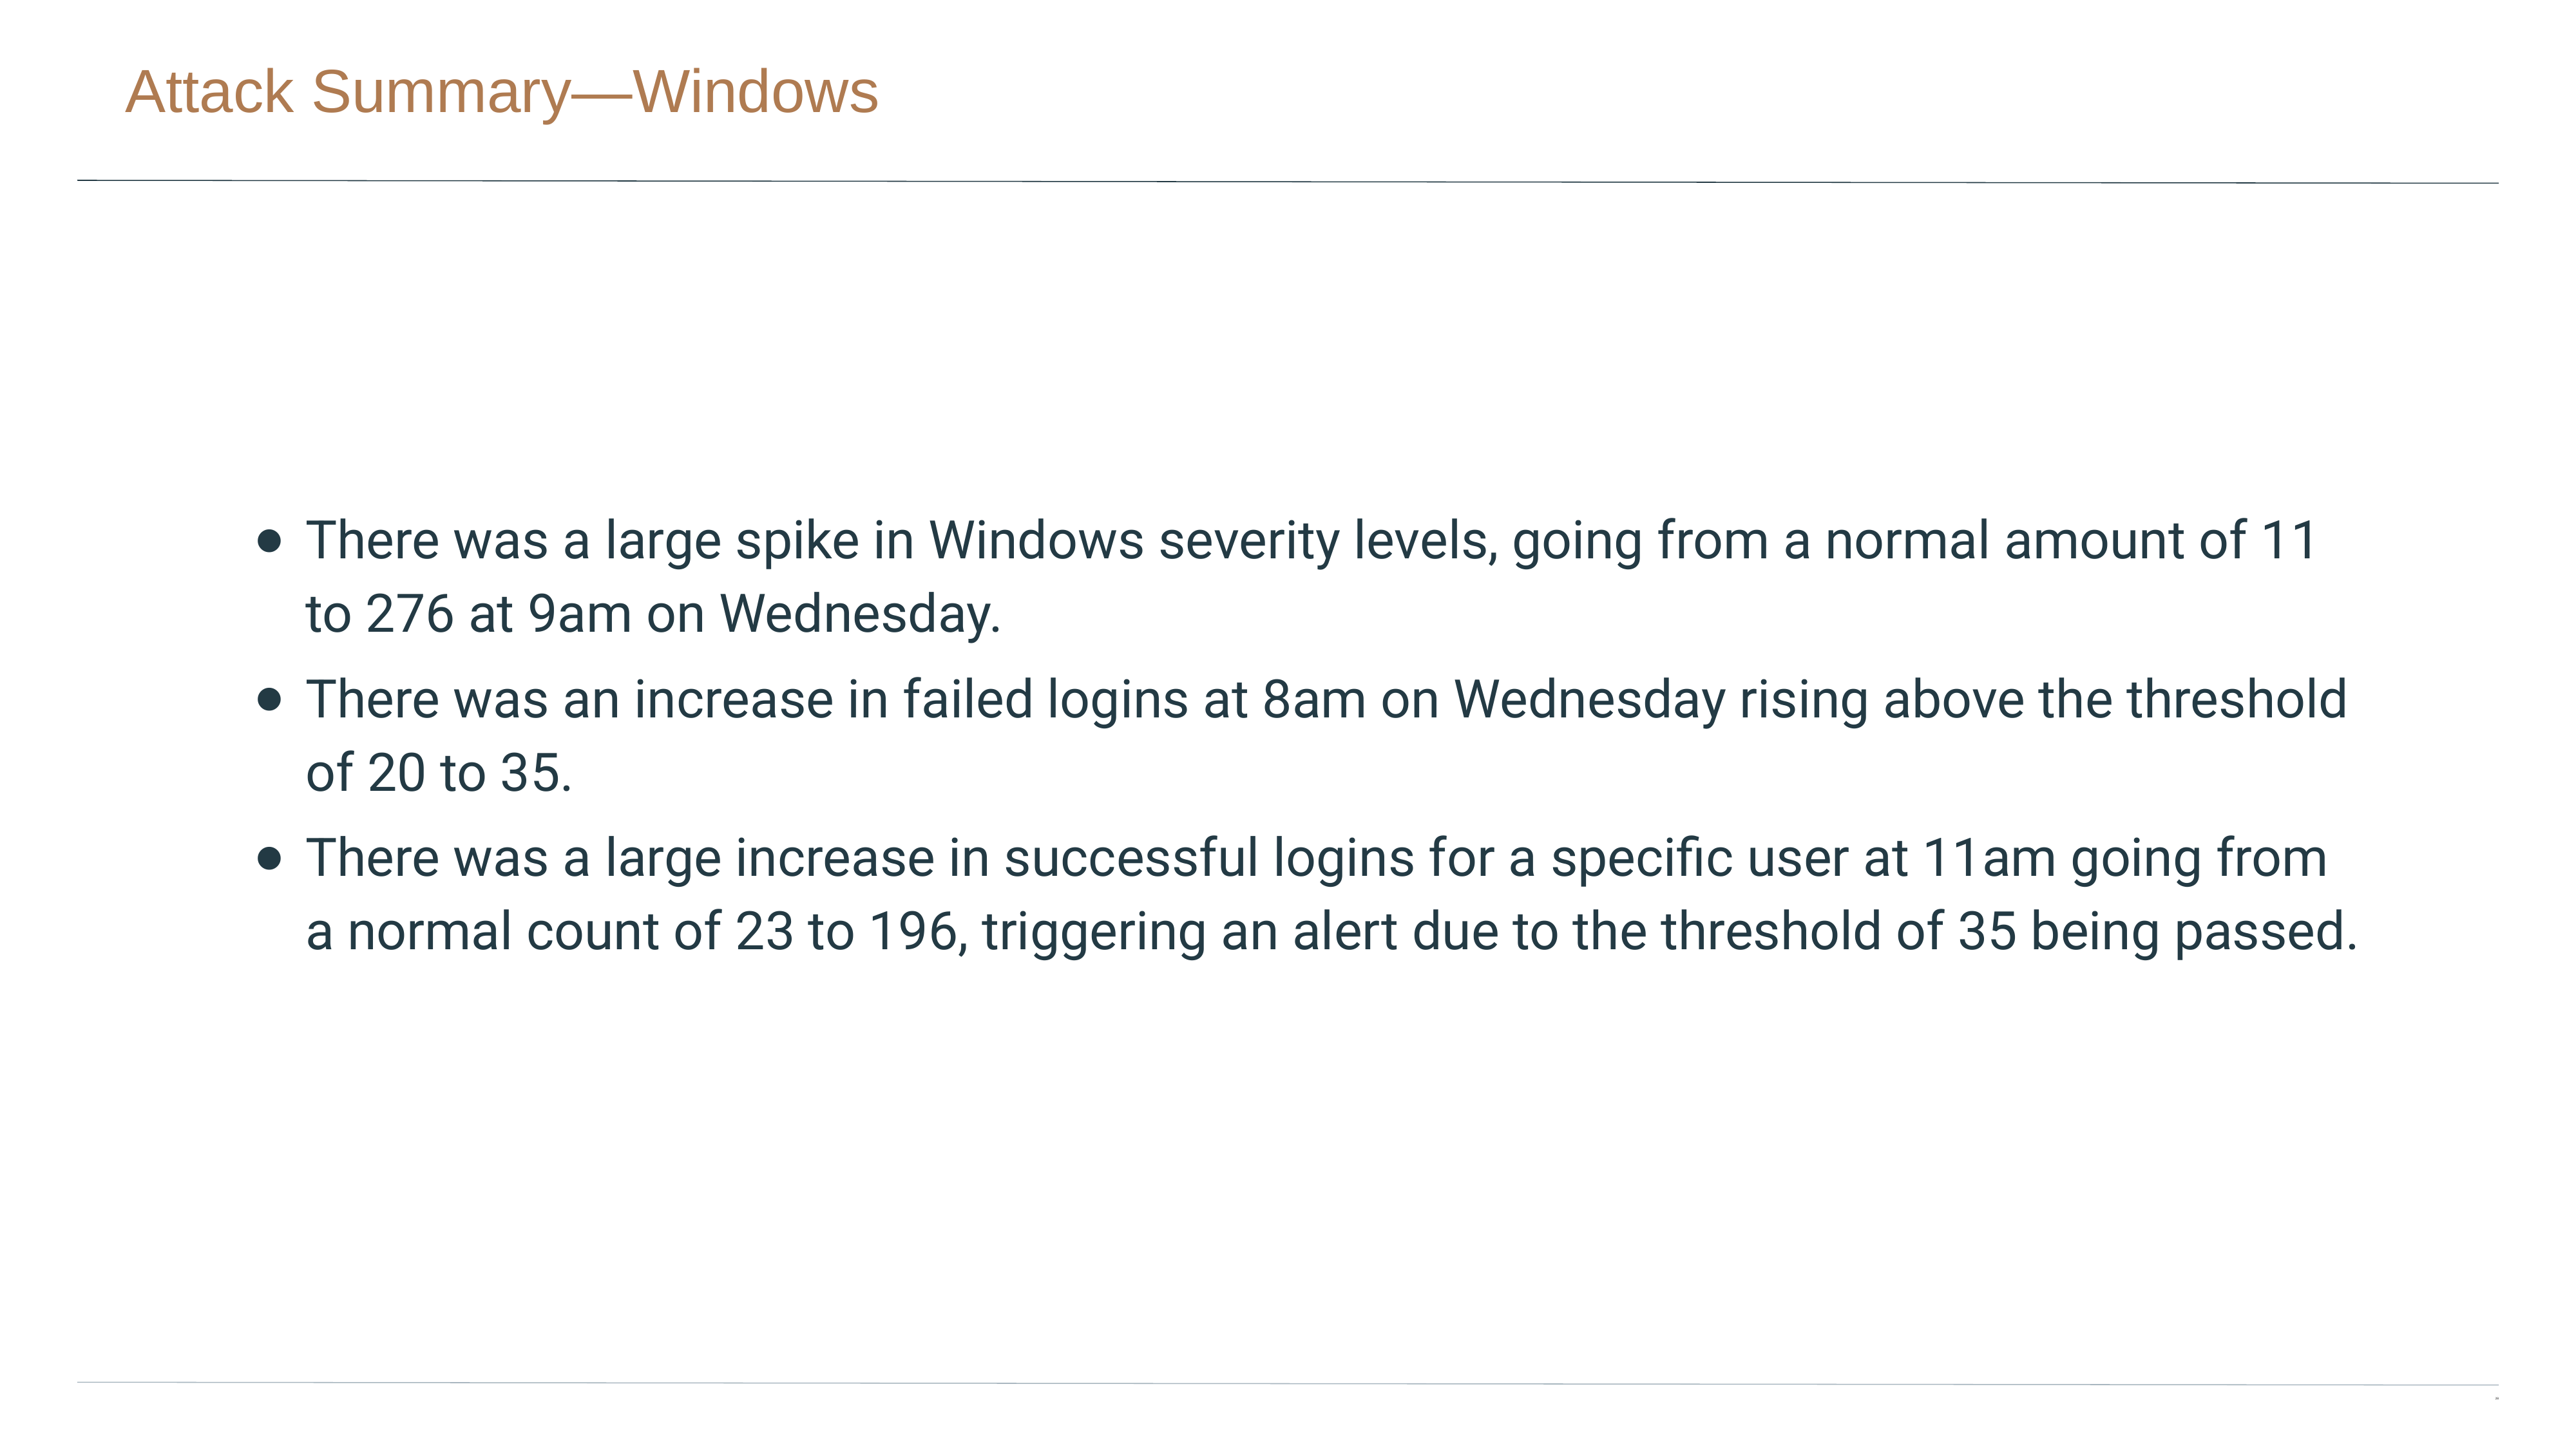

# Attack Summary—Windows

There was a large spike in Windows severity levels, going from a normal amount of 11 to 276 at 9am on Wednesday.
There was an increase in failed logins at 8am on Wednesday rising above the threshold of 20 to 35.
There was a large increase in successful logins for a specific user at 11am going from a normal count of 23 to 196, triggering an alert due to the threshold of 35 being passed.

28